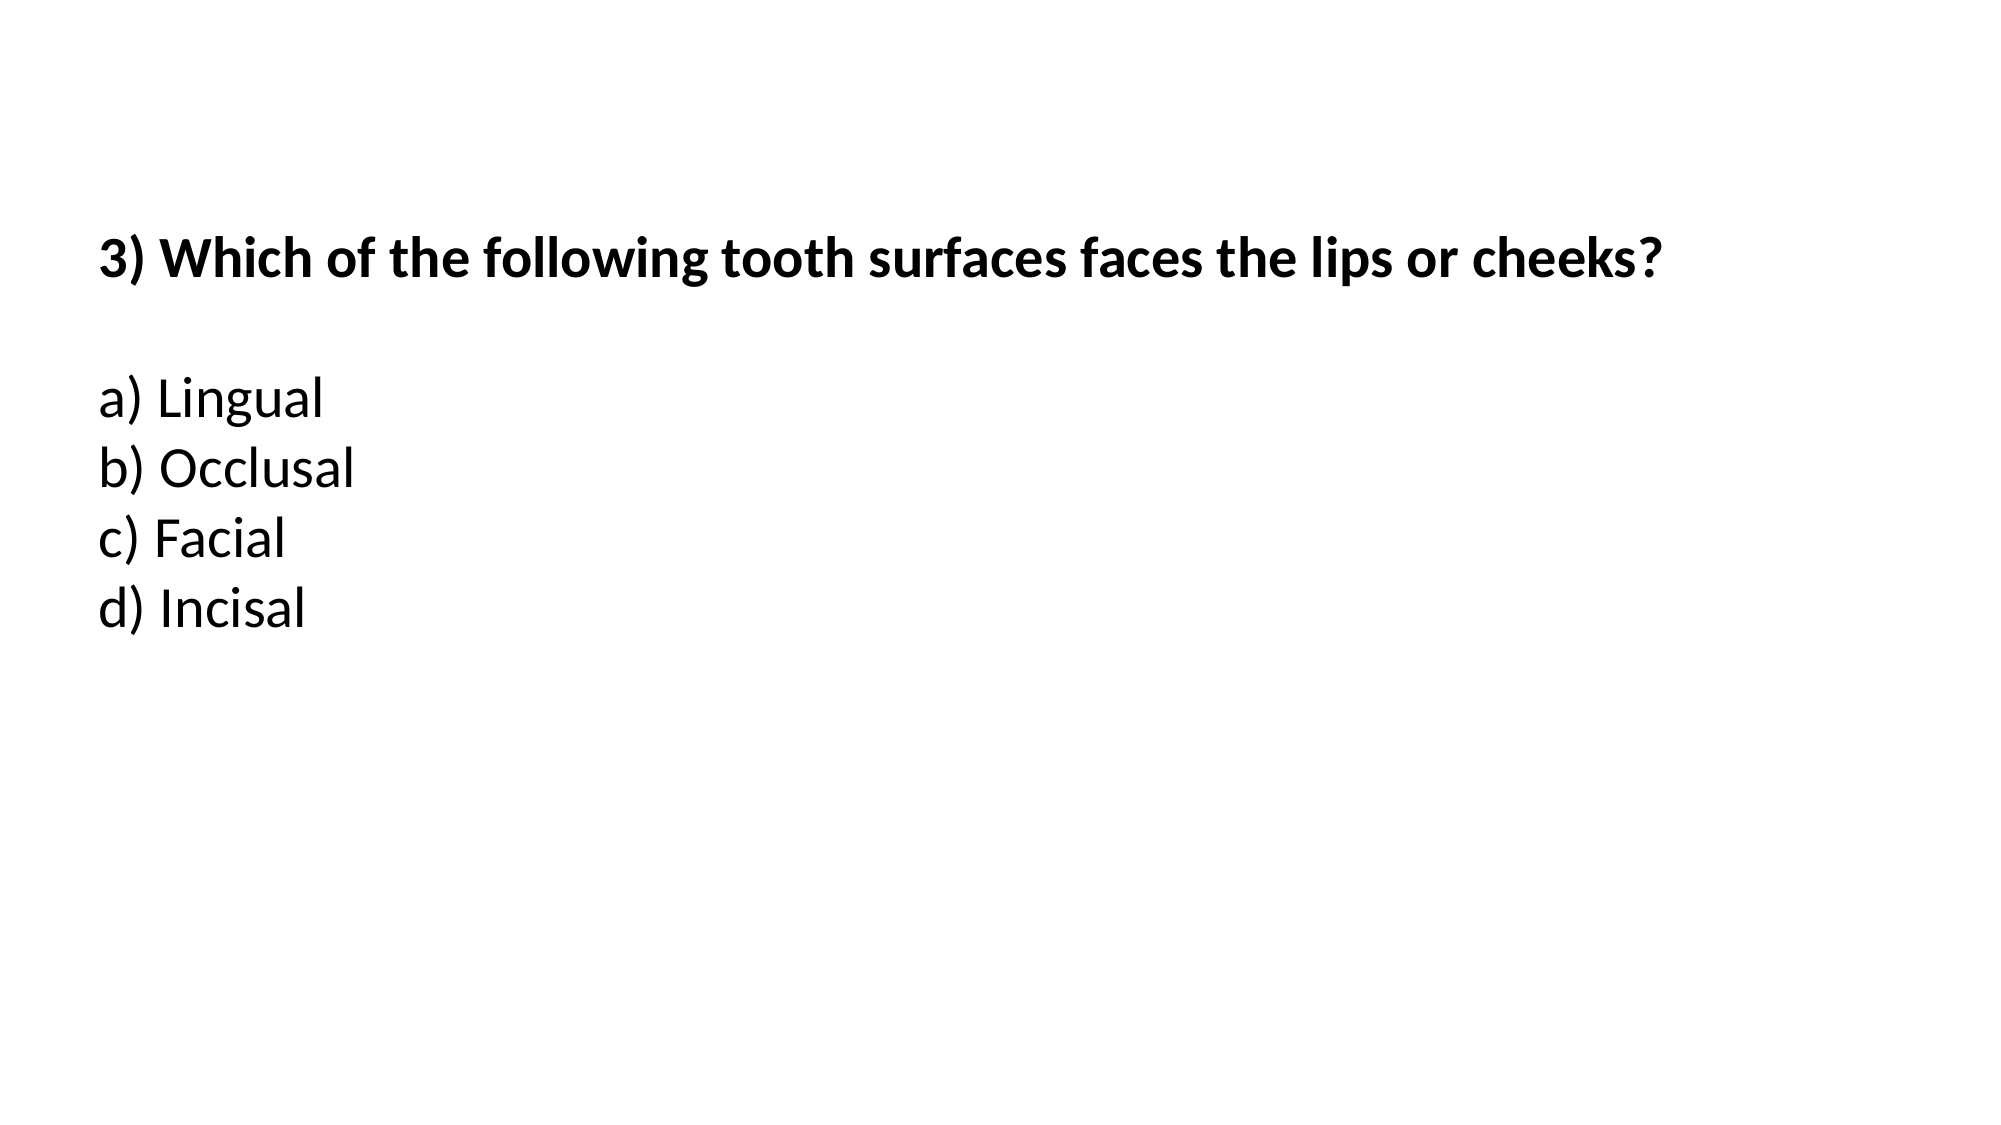

#
3) Which of the following tooth surfaces faces the lips or cheeks?
a) Lingual
b) Occlusal
c) Facial
d) Incisal